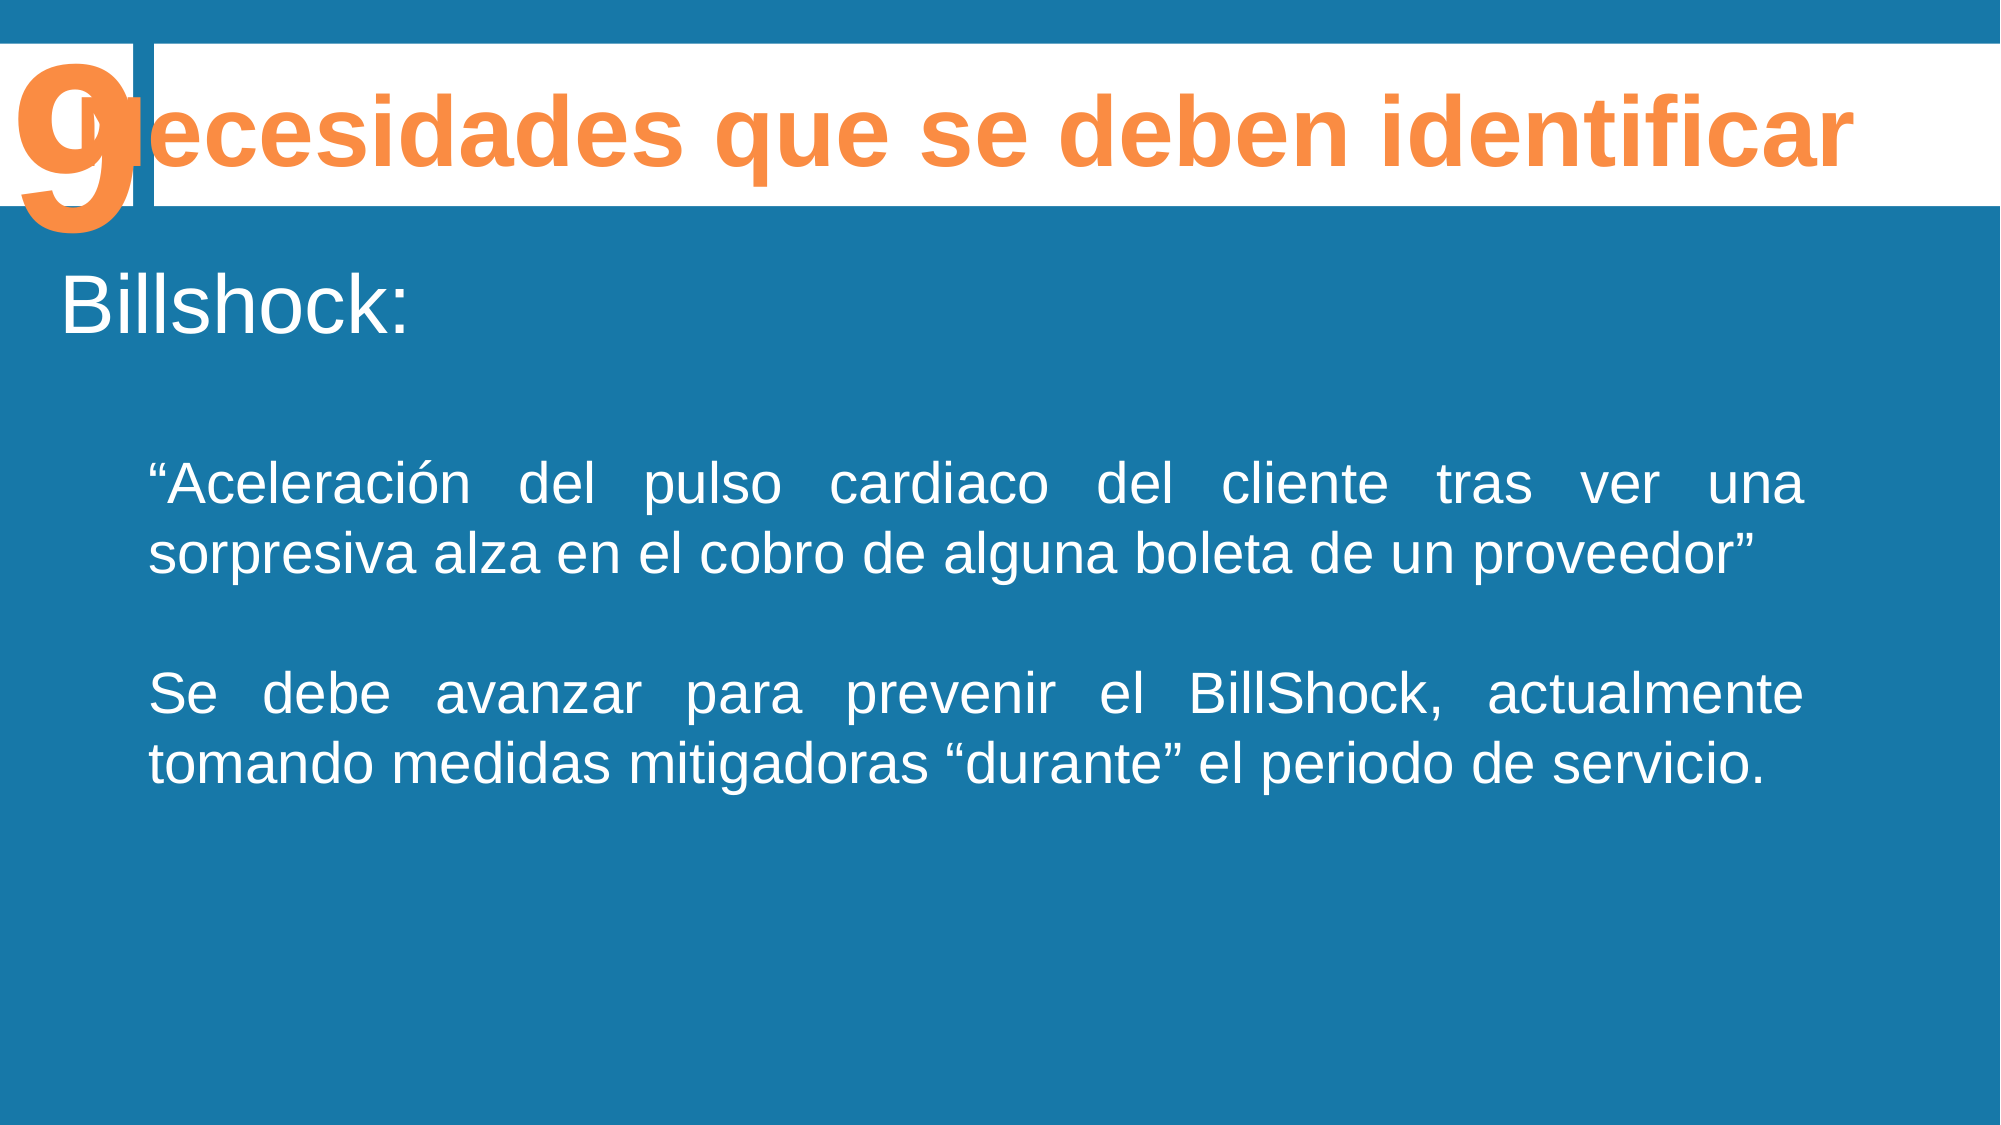

9

Necesidades que se deben identificar
Billshock:
“Aceleración del pulso cardiaco del cliente tras ver una sorpresiva alza en el cobro de alguna boleta de un proveedor”

Se debe avanzar para prevenir el BillShock, actualmente tomando medidas mitigadoras “durante” el periodo de servicio.